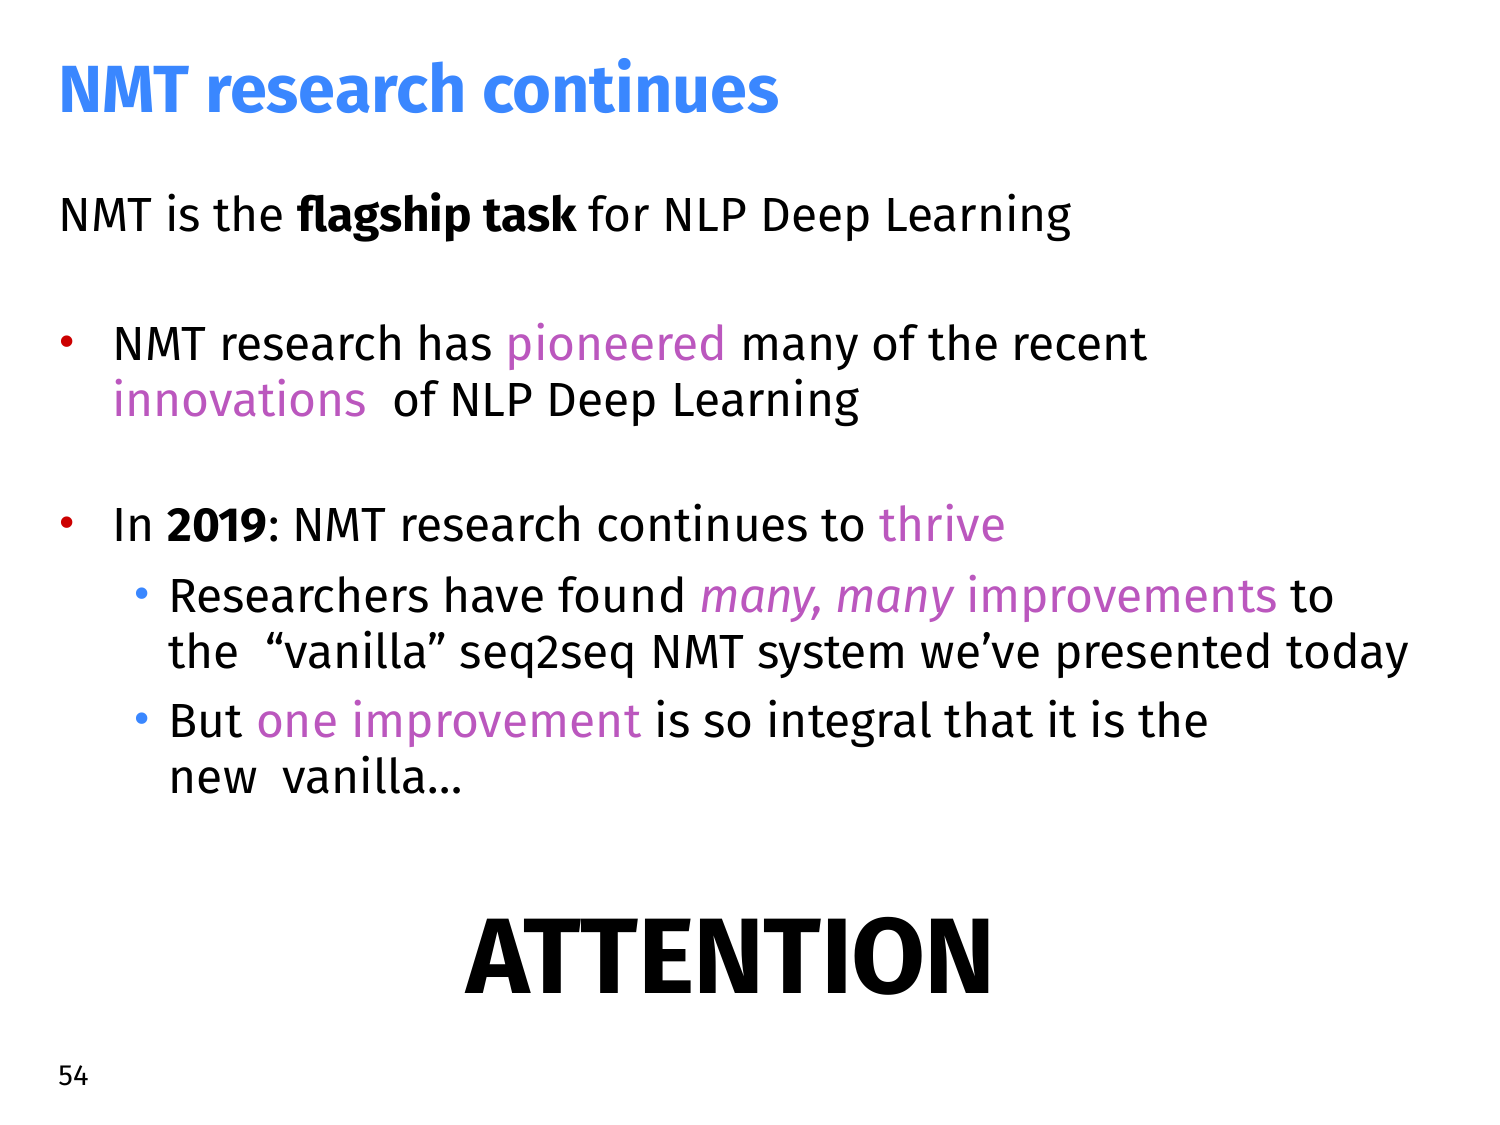

# NMT research continues
NMT is the flagship task for NLP Deep Learning

NMT research has pioneered many of the recent innovations  of NLP Deep Learning

In 2019: NMT research continues to thrive
Researchers have found many, many improvements to the  “vanilla” seq2seq NMT system we’ve presented today
But one improvement is so integral that it is the new  vanilla…
ATTENTION
54